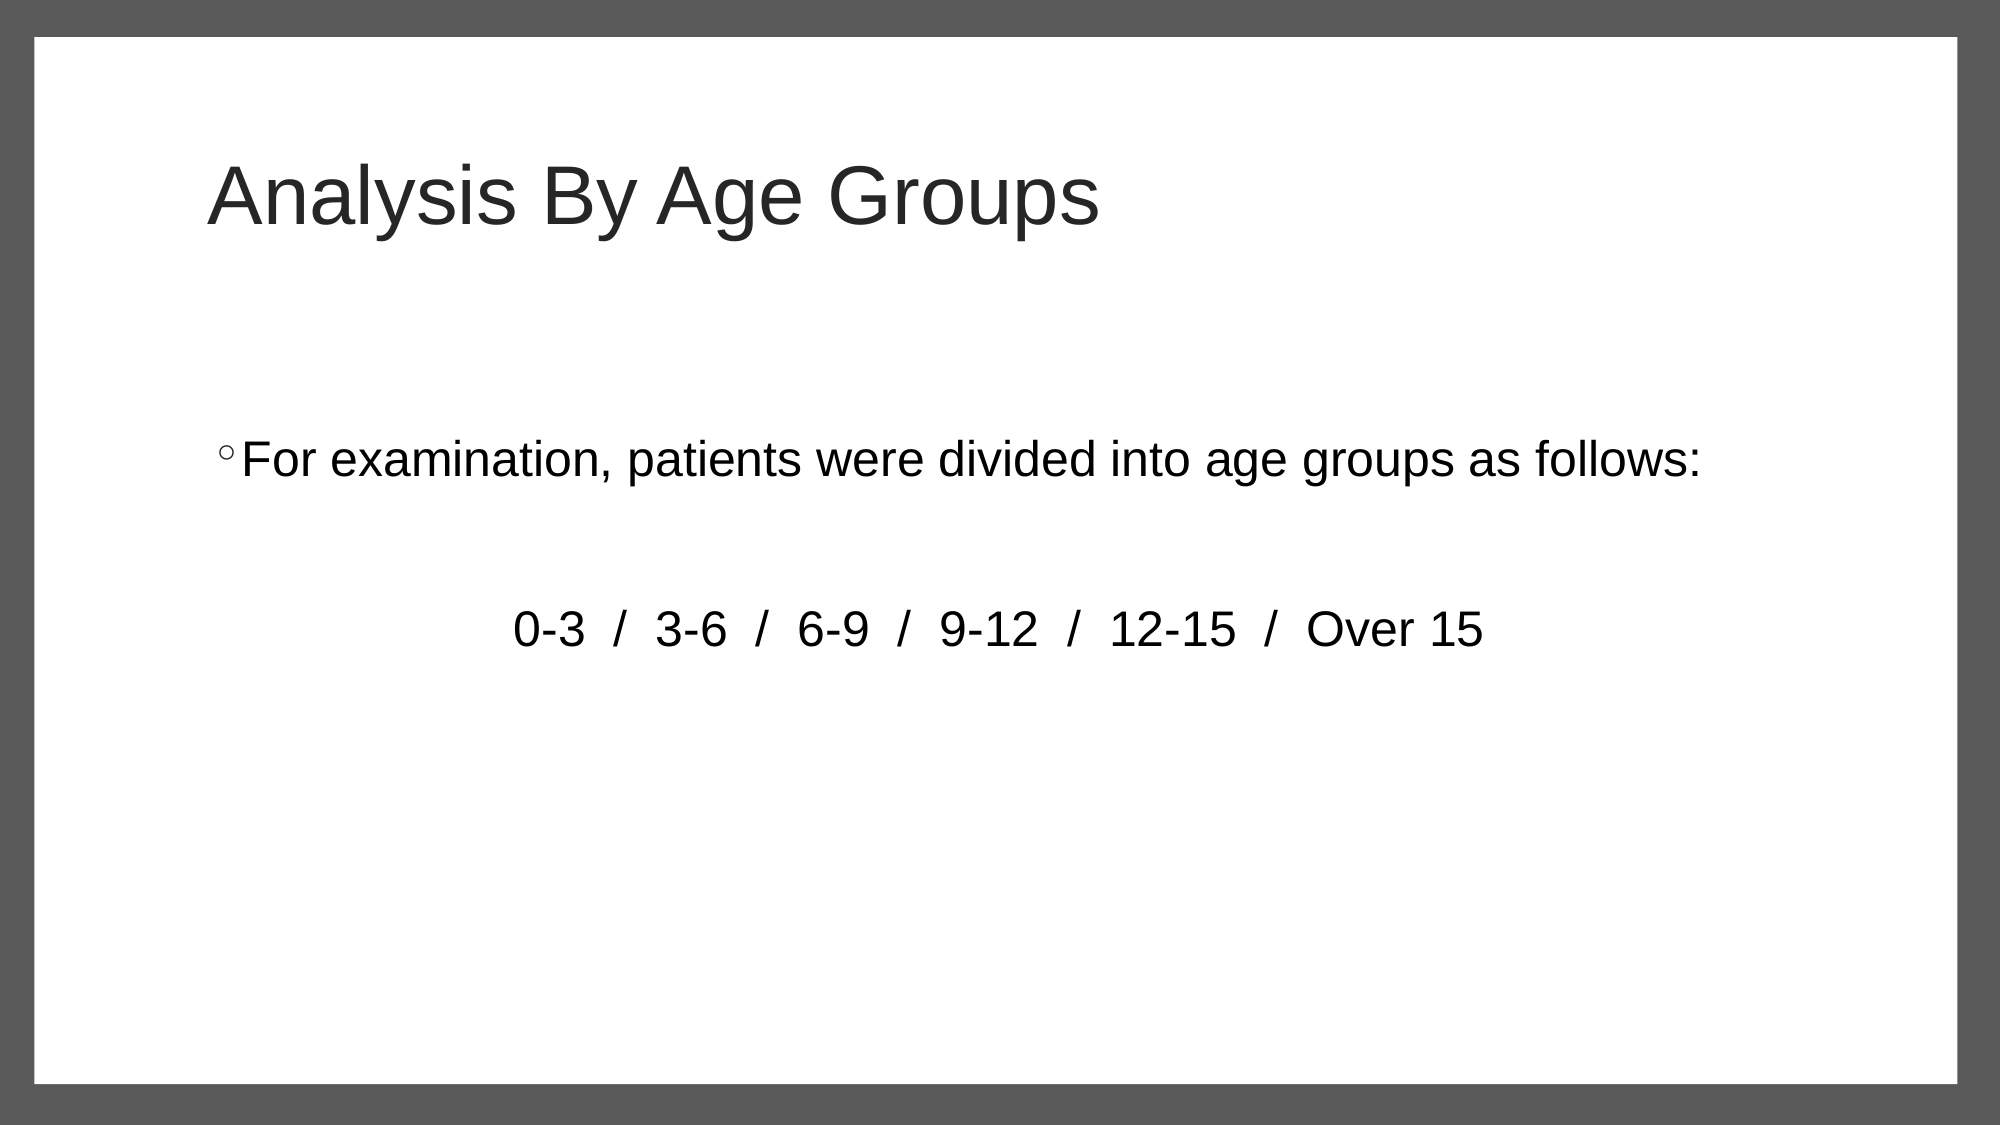

# Analysis By Age Groups
For examination, patients were divided into age groups as follows:

0-3  /  3-6  /  6-9  /  9-12  /  12-15  /  Over 15